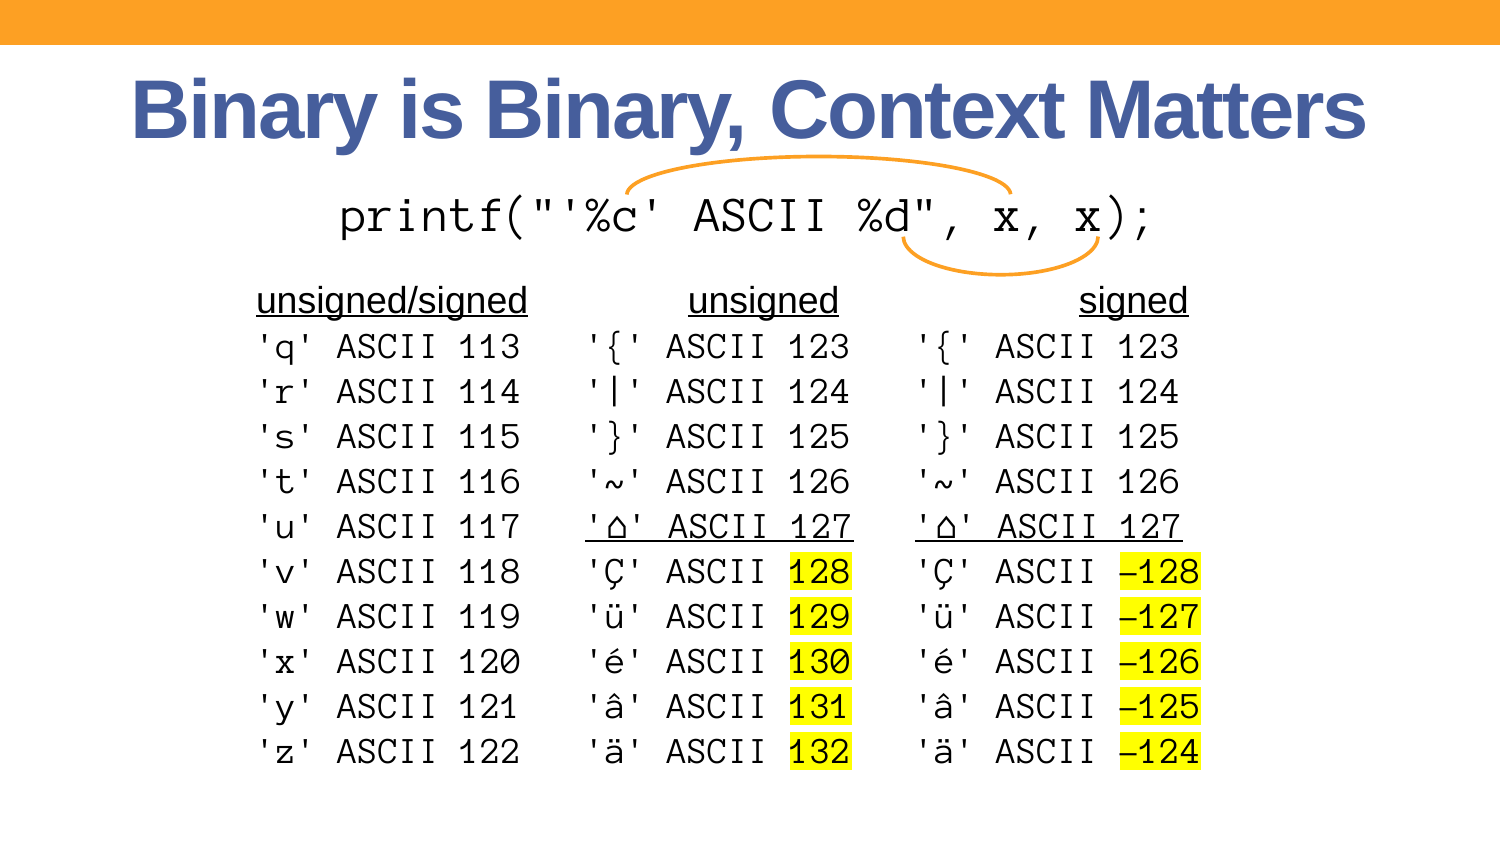

# Binary is Binary, Context Matters

printf("'%c' ASCII %d", x, x);
unsigned/signed
'q' ASCII 113
'r' ASCII 114
's' ASCII 115
't' ASCII 116
'u' ASCII 117
'v' ASCII 118
'w' ASCII 119
'x' ASCII 120
'y' ASCII 121
'z' ASCII 122
     unsigned
'{' ASCII 123
'|' ASCII 124
'}' ASCII 125
'~' ASCII 126
'⌂' ASCII 127
'Ç' ASCII 128
'ü' ASCII 129
'é' ASCII 130
'â' ASCII 131
'ä' ASCII 132
        signed
'{' ASCII 123
'|' ASCII 124
'}' ASCII 125
'~' ASCII 126
'⌂' ASCII 127
'Ç' ASCII -128
'ü' ASCII -127
'é' ASCII -126
'â' ASCII -125
'ä' ASCII -124